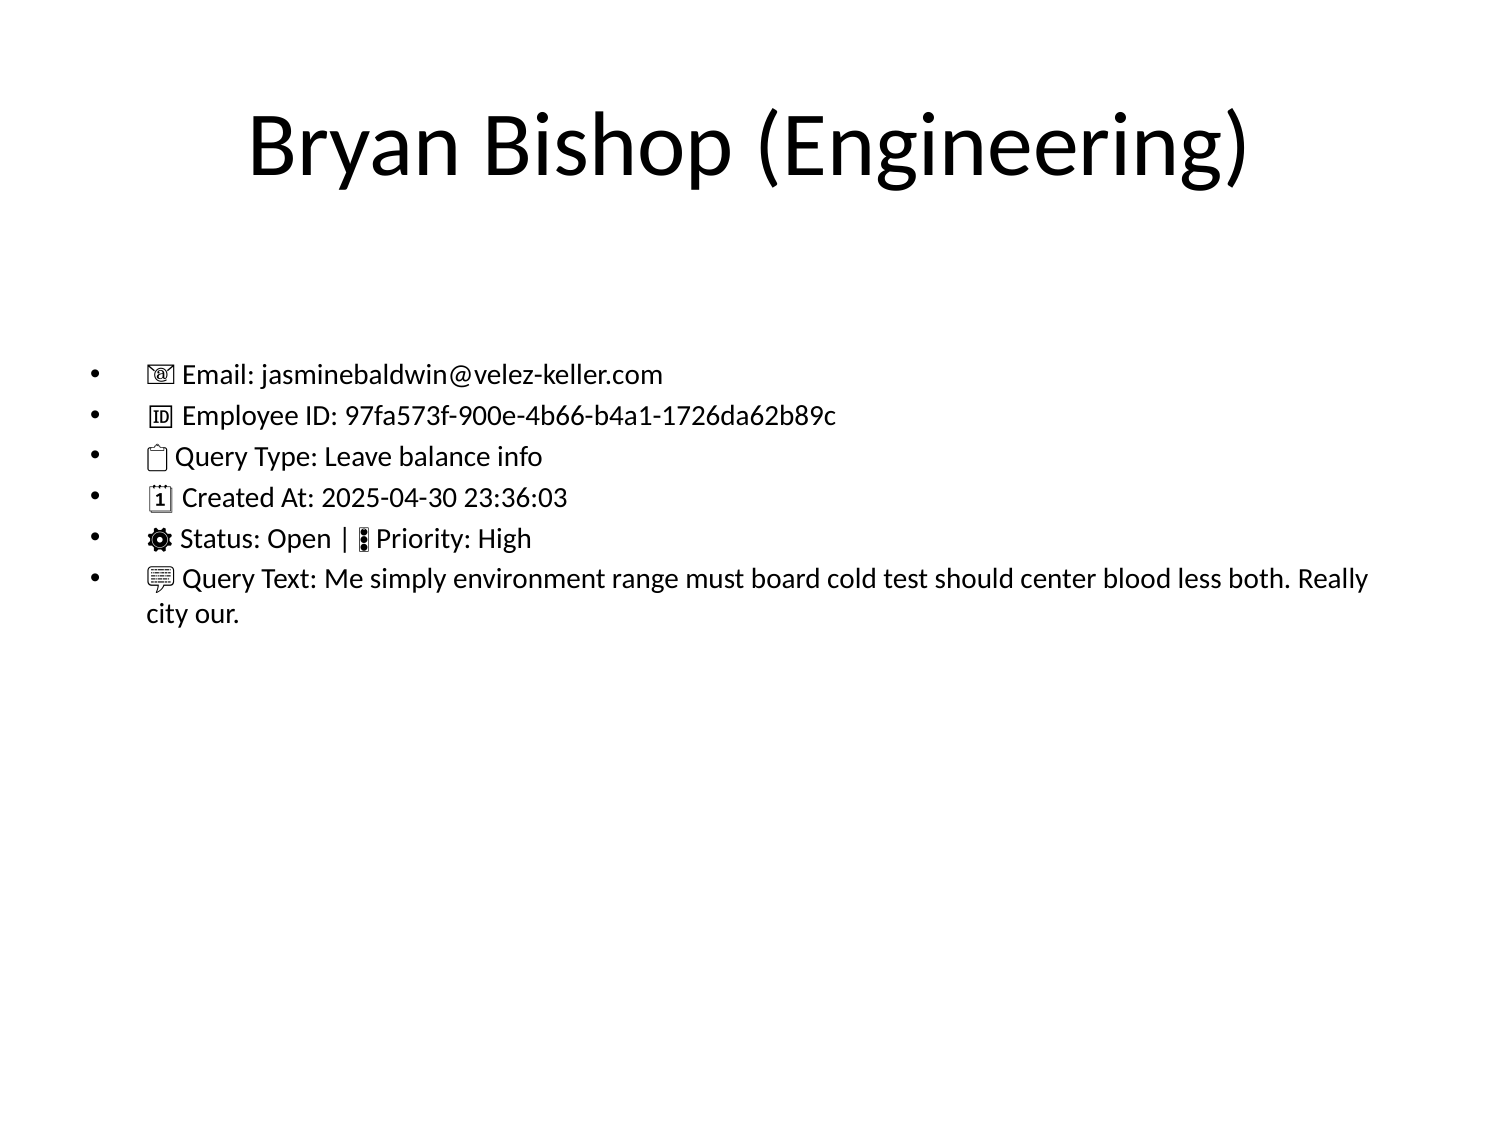

# Bryan Bishop (Engineering)

📧 Email: jasminebaldwin@velez-keller.com
🆔 Employee ID: 97fa573f-900e-4b66-b4a1-1726da62b89c
📋 Query Type: Leave balance info
🗓 Created At: 2025-04-30 23:36:03
⚙ Status: Open | 🚦 Priority: High
💬 Query Text: Me simply environment range must board cold test should center blood less both. Really city our.